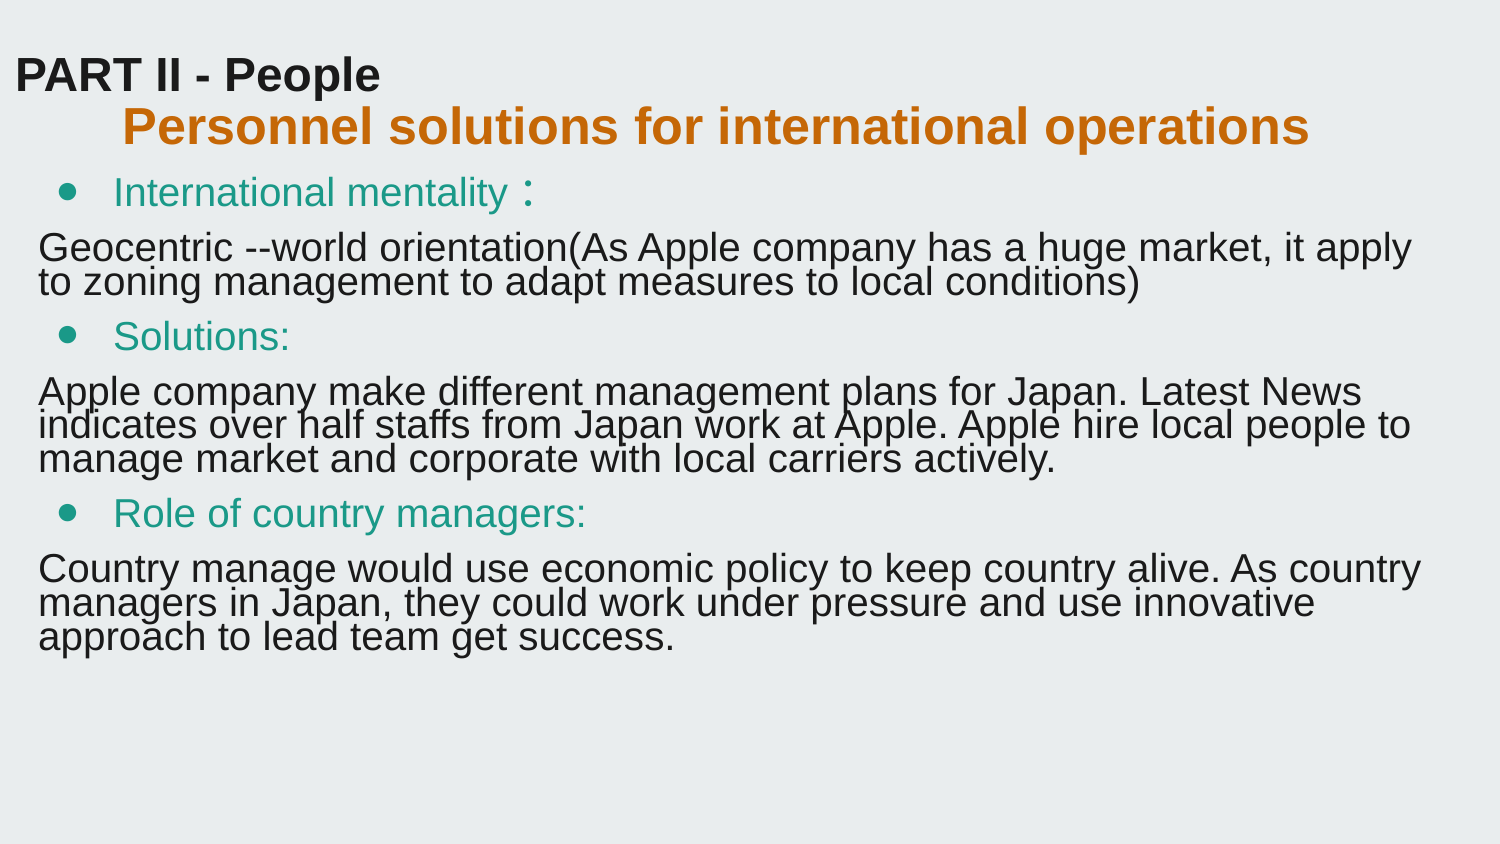

PART II - People
Personnel solutions for international operations
International mentality：
Geocentric --world orientation(As Apple company has a huge market, it apply to zoning management to adapt measures to local conditions)
Solutions:
Apple company make different management plans for Japan. Latest News indicates over half staffs from Japan work at Apple. Apple hire local people to manage market and corporate with local carriers actively.
Role of country managers:
Country manage would use economic policy to keep country alive. As country managers in Japan, they could work under pressure and use innovative approach to lead team get success.